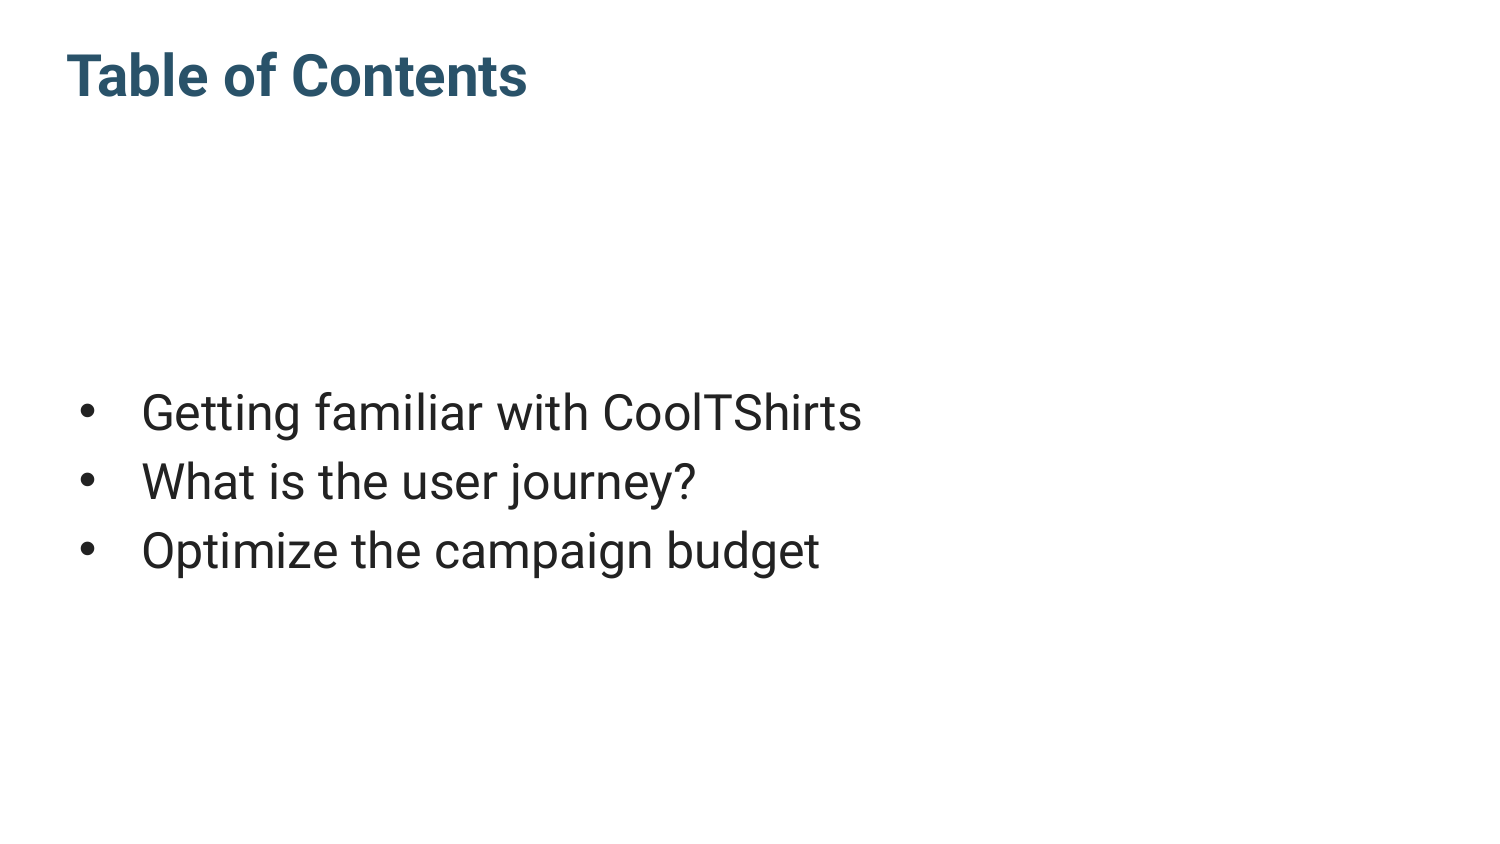

# Table of Contents
Getting familiar with CoolTShirts
What is the user journey?
Optimize the campaign budget